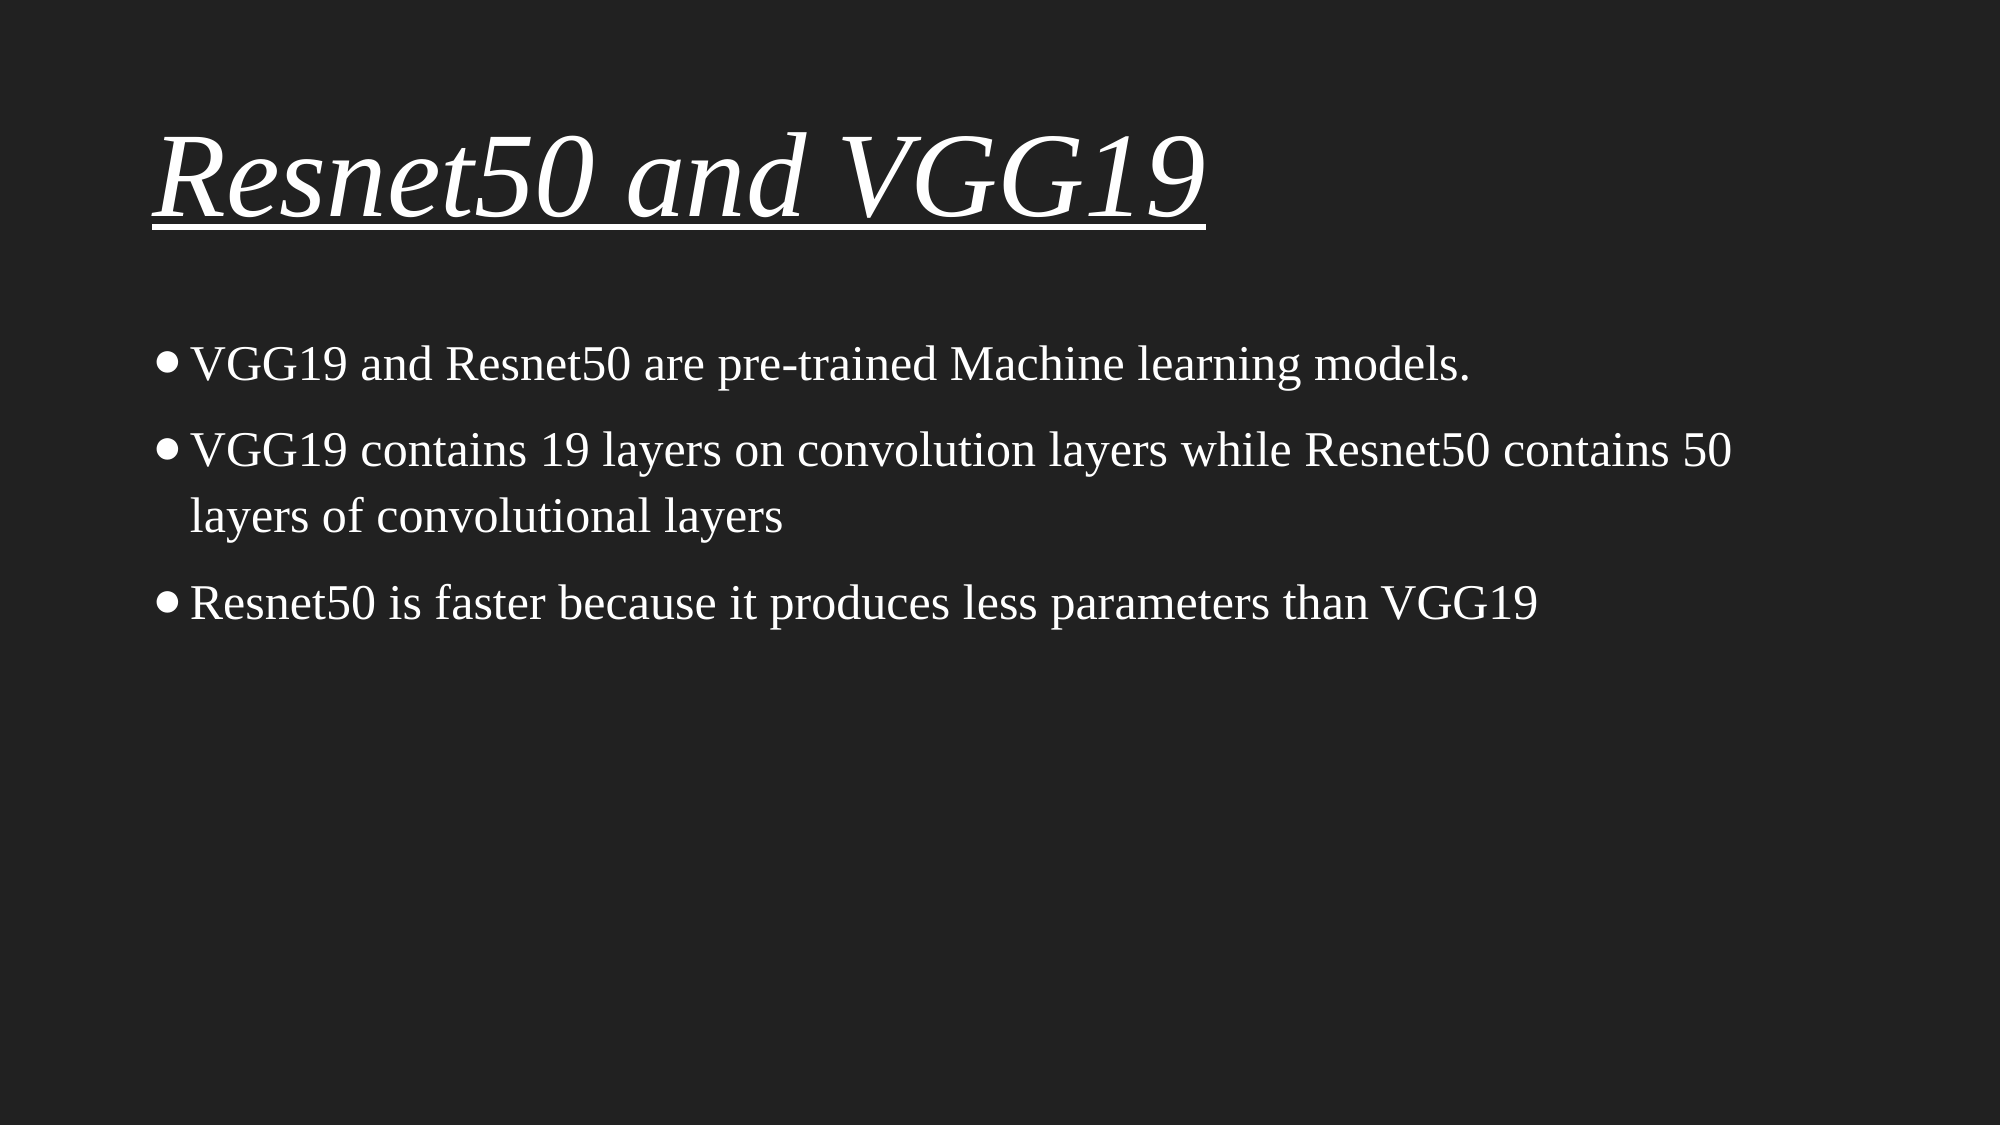

Resnet50 and VGG19
VGG19 and Resnet50 are pre-trained Machine learning models.
VGG19 contains 19 layers on convolution layers while Resnet50 contains 50 layers of convolutional layers
Resnet50 is faster because it produces less parameters than VGG19